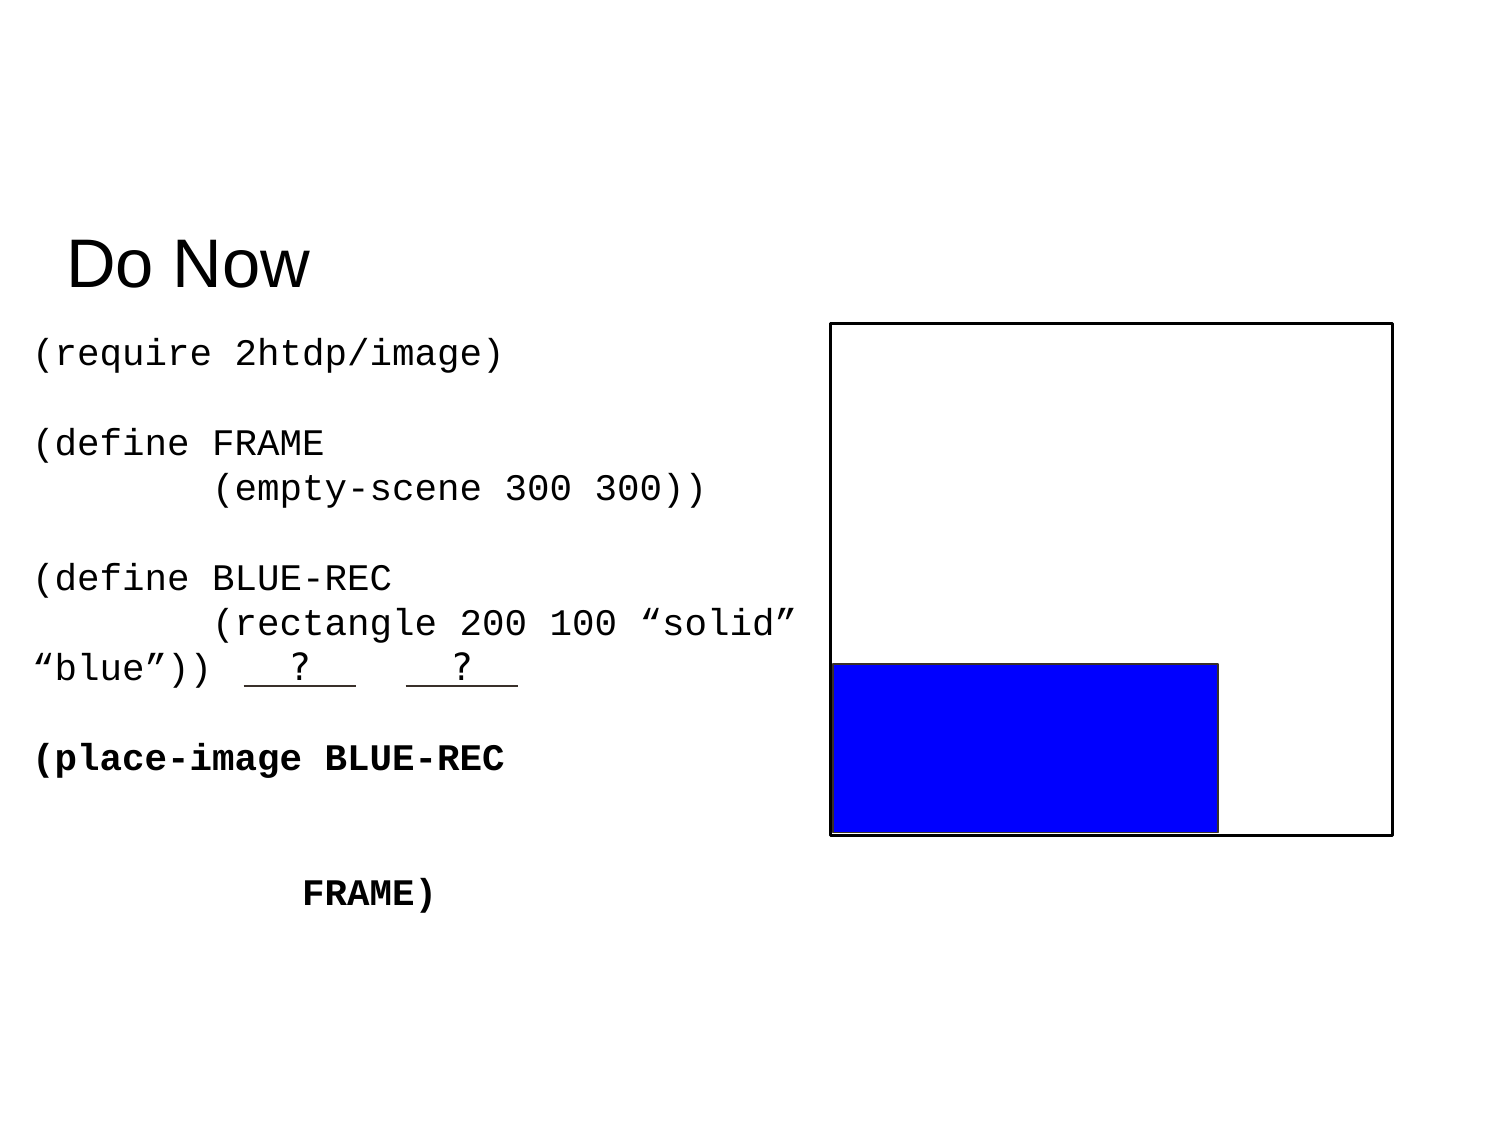

# Do Now
(require 2htdp/image)

(define FRAME
        (empty-scene 300 300))

(define BLUE-REC
        (rectangle 200 100 “solid” “blue”))

(place-image BLUE-REC

            FRAME)

?
?